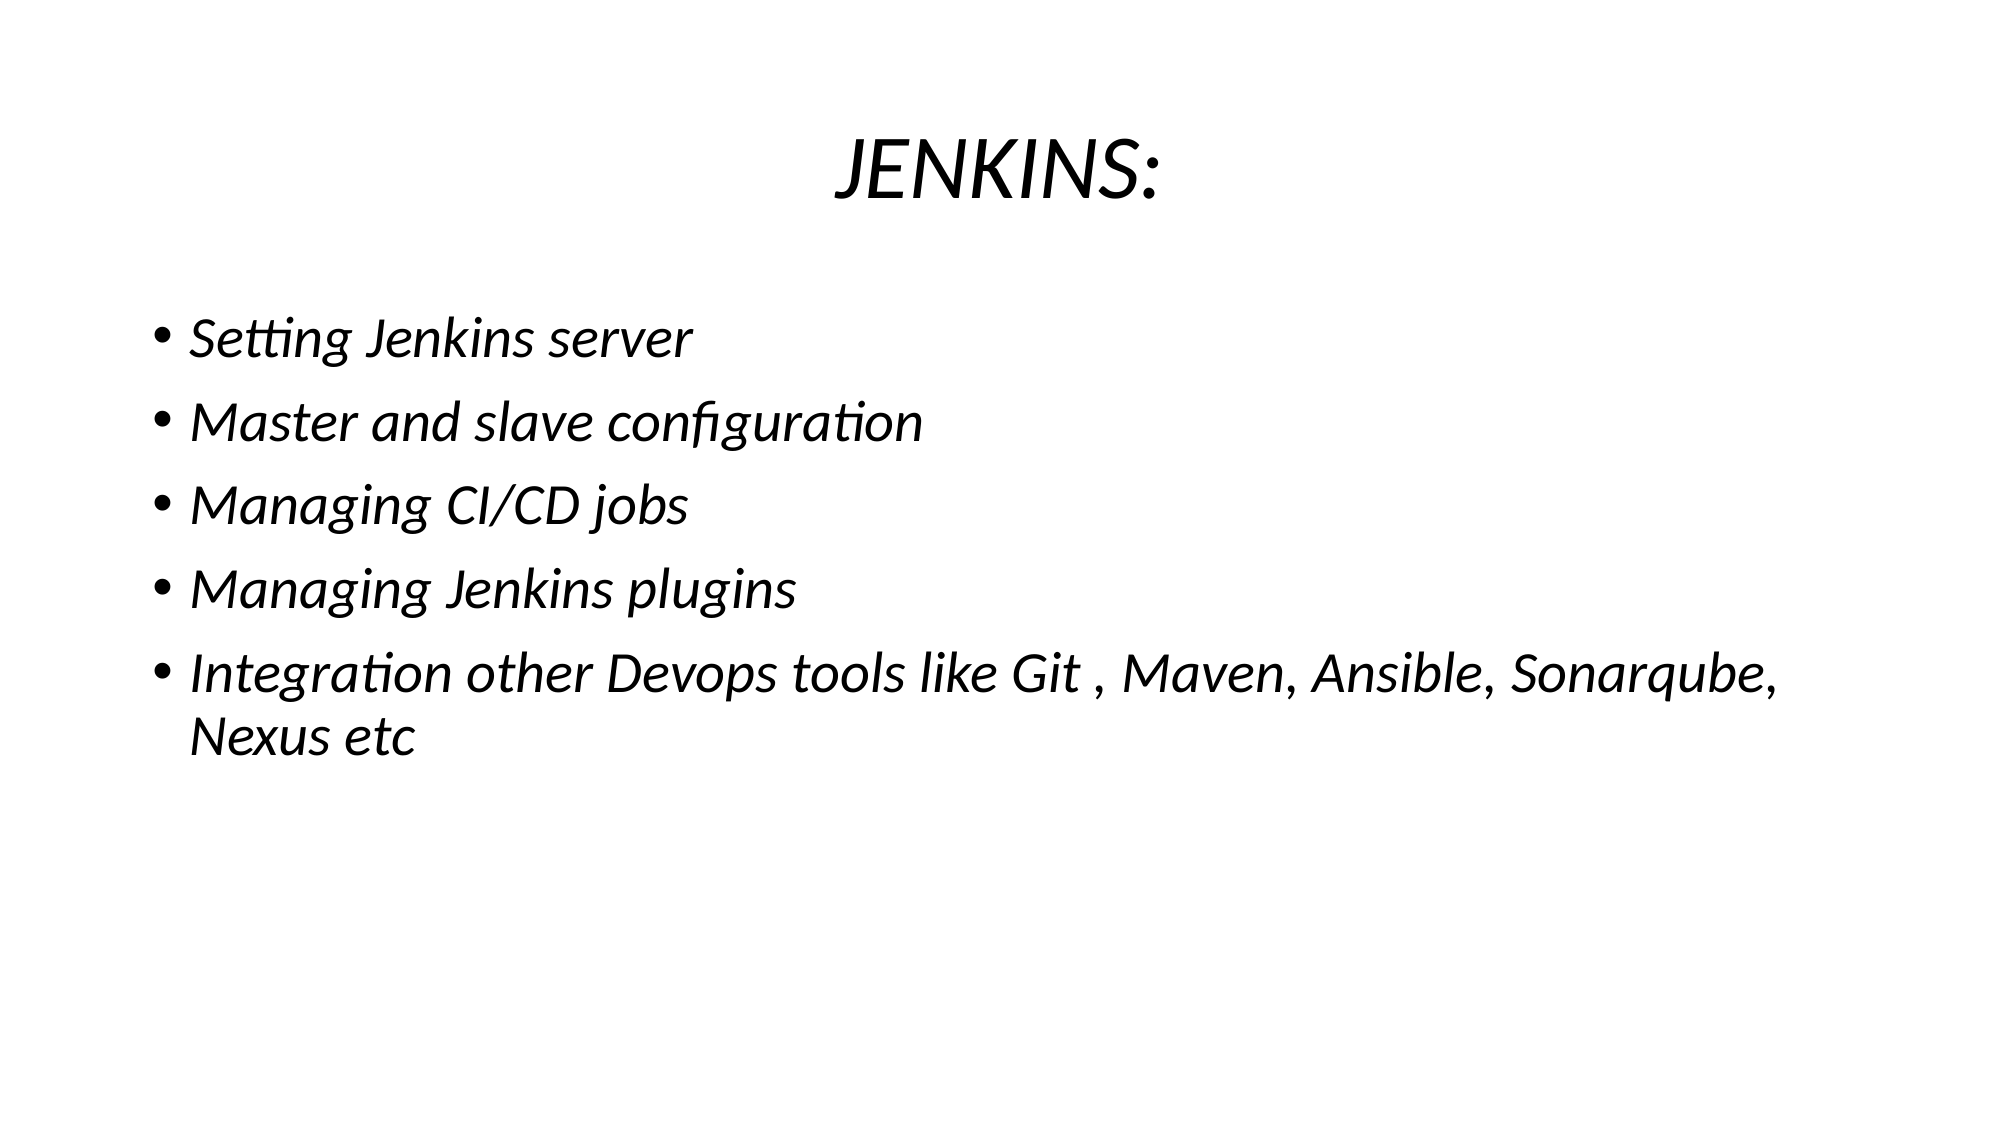

# JENKINS:
Setting Jenkins server
Master and slave configuration
Managing CI/CD jobs
Managing Jenkins plugins
Integration other Devops tools like Git , Maven, Ansible, Sonarqube, Nexus etc